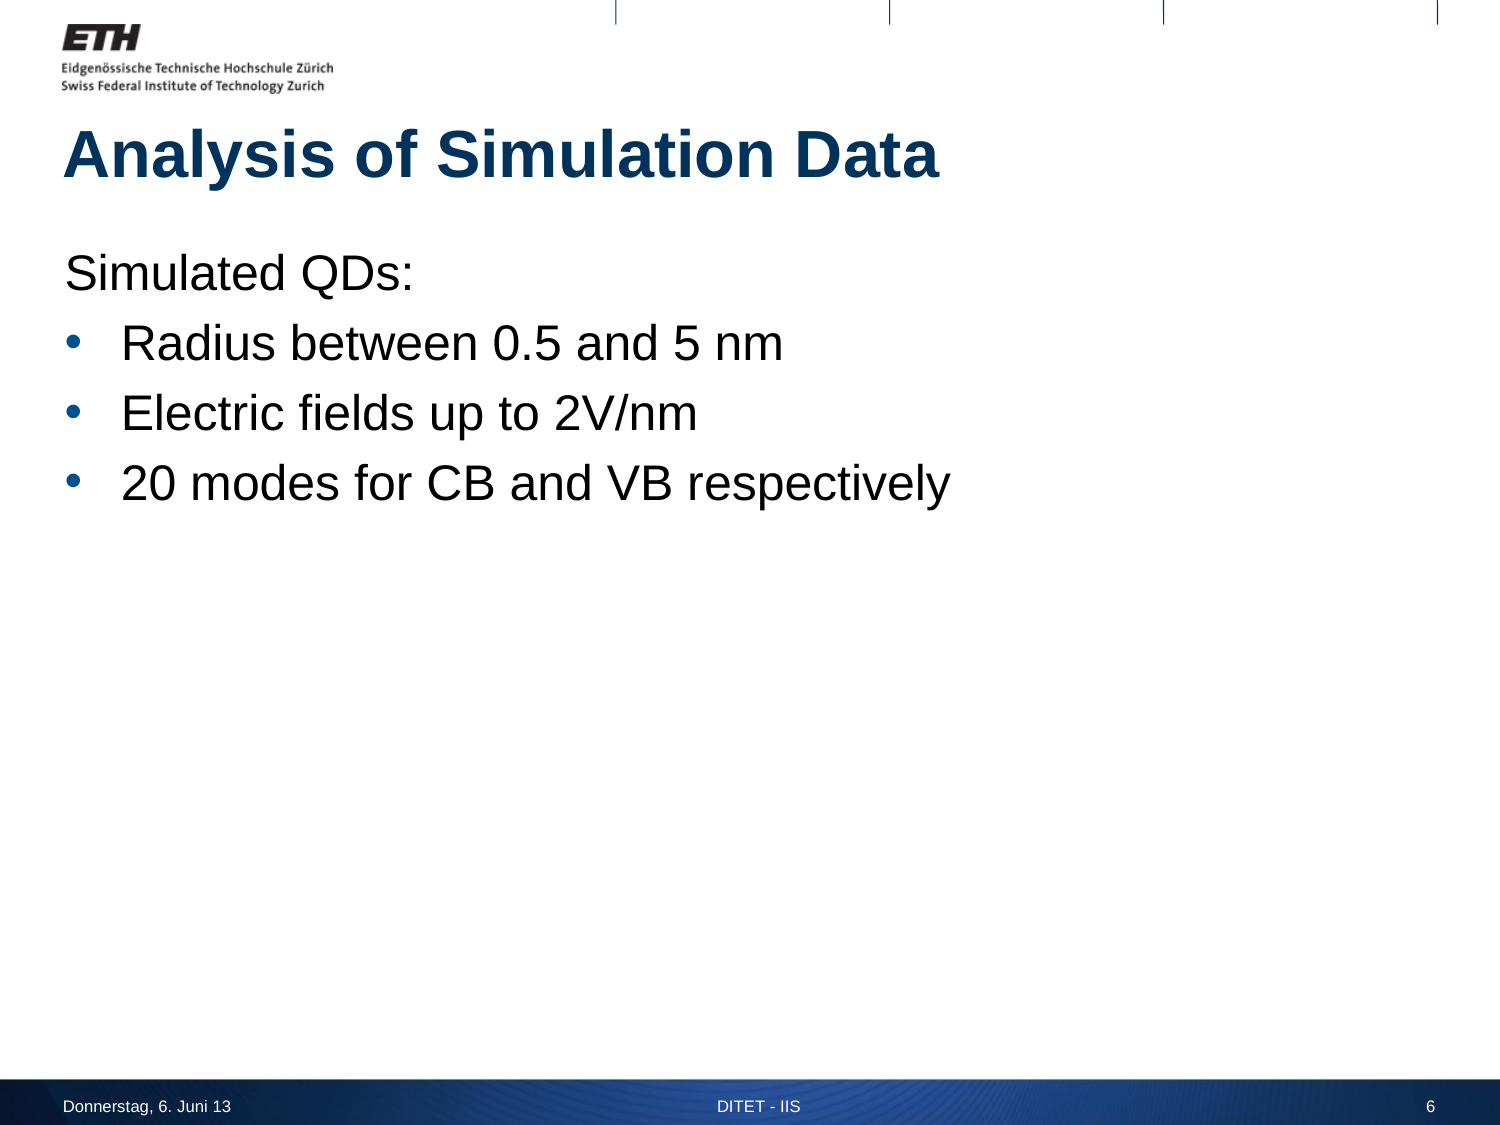

# Analysis of Simulation Data
Simulated QDs:
Radius between 0.5 and 5 nm
Electric fields up to 2V/nm
20 modes for CB and VB respectively

Donnerstag, 6. Juni 13
DITET - IIS
6